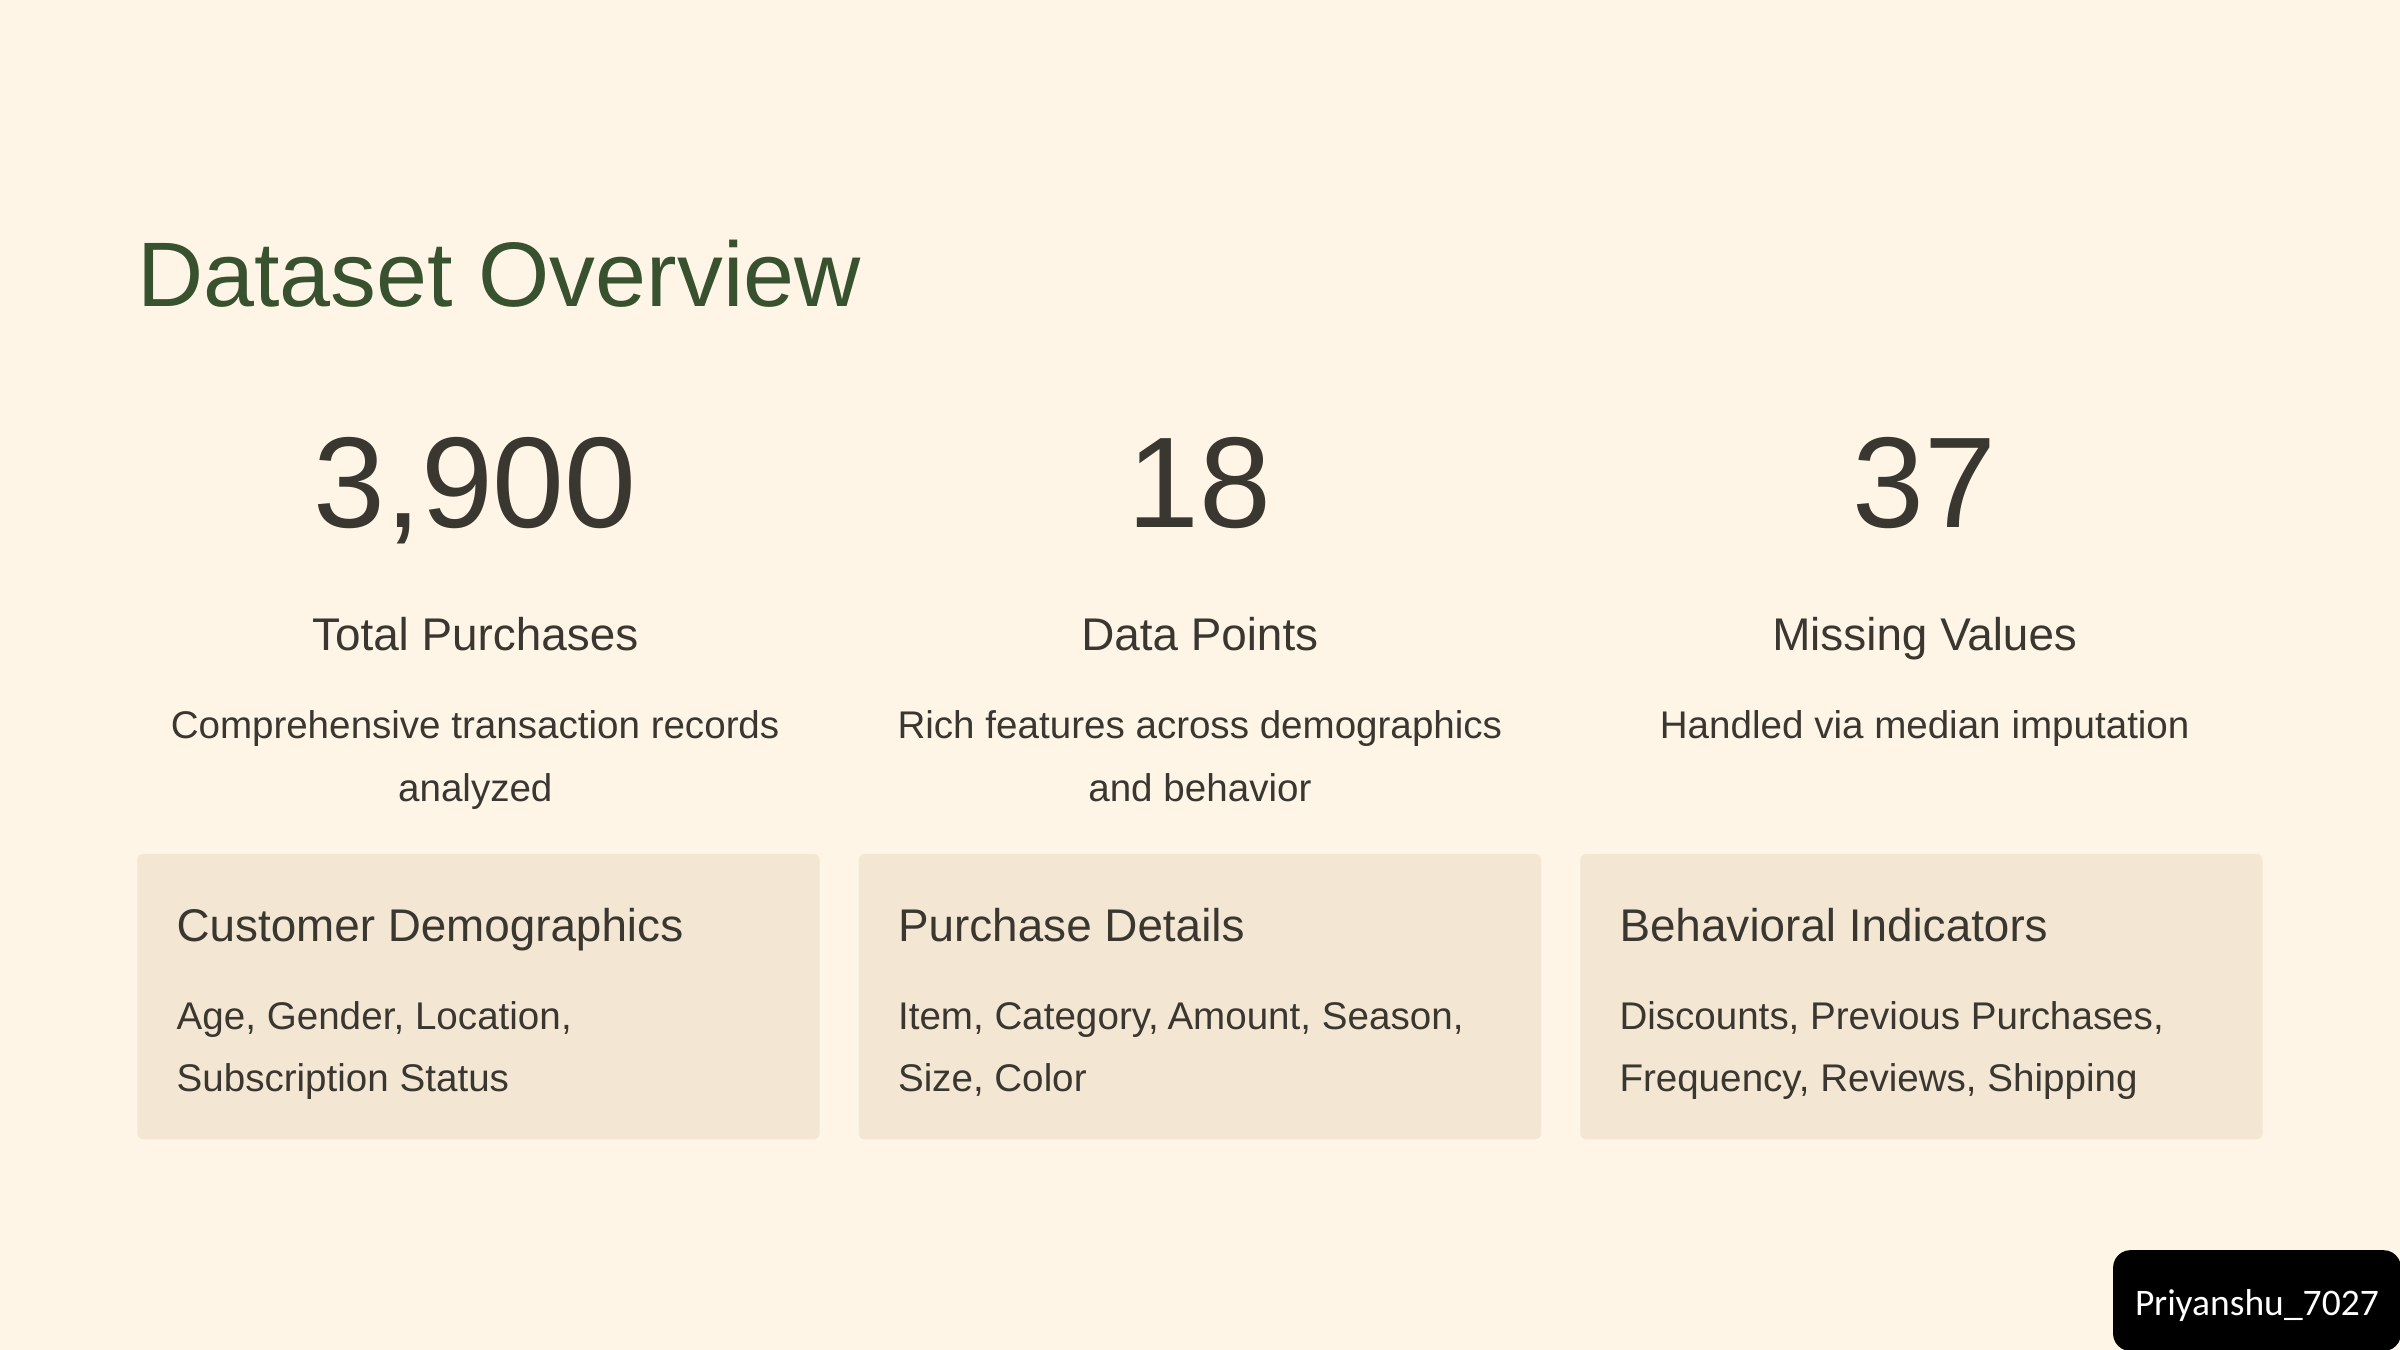

Dataset Overview
3,900
18
37
Total Purchases
Data Points
Missing Values
Comprehensive transaction records analyzed
Rich features across demographics and behavior
Handled via median imputation

Customer Demographics
Purchase Details
Behavioral Indicators
Age, Gender, Location, Subscription Status
Item, Category, Amount, Season, Size, Color
Discounts, Previous Purchases, Frequency, Reviews, Shipping
Priyanshu_7027